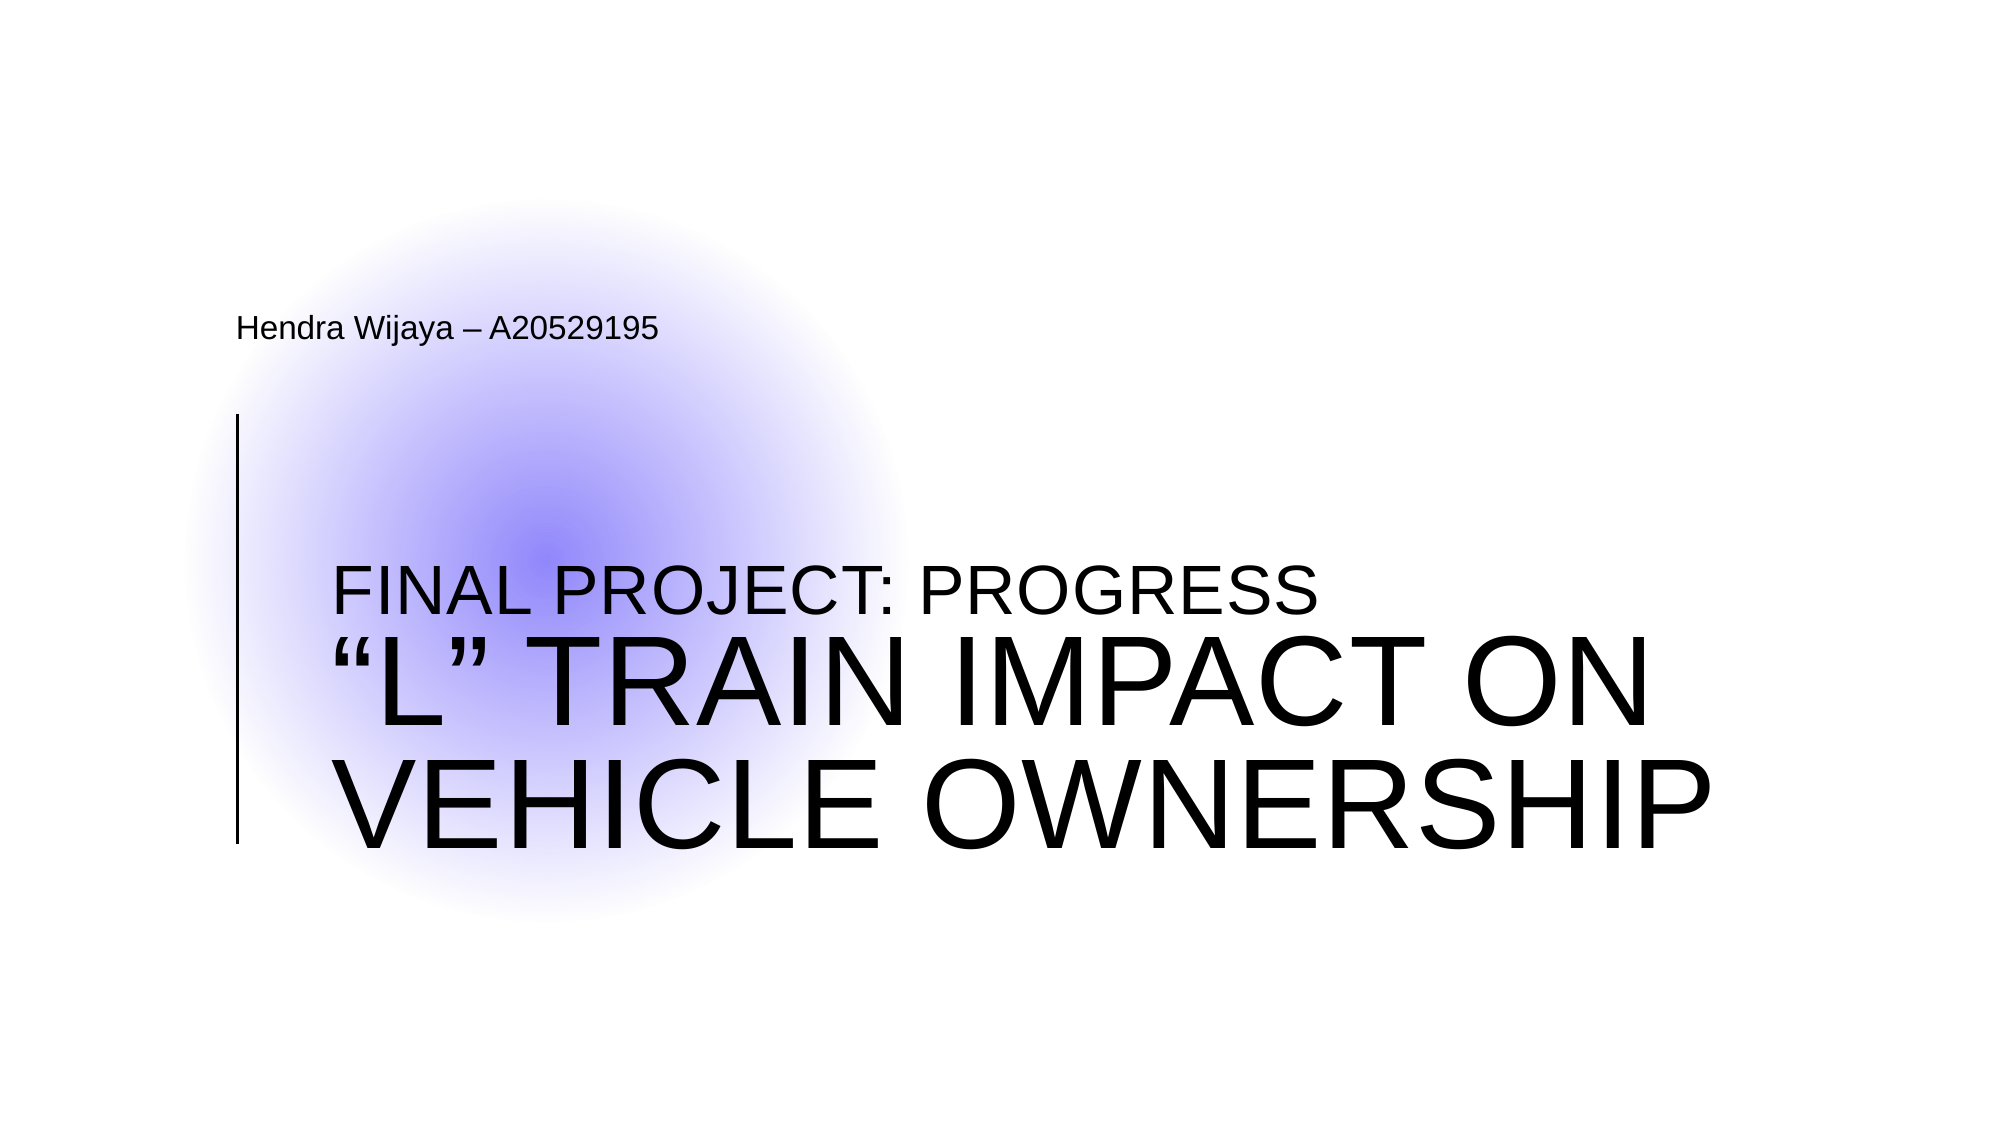

Hendra Wijaya – A20529195
# FINAL PROJECT: PROGRESS “L” TRAIN IMPACT ON VEHICLE OWNERSHIP